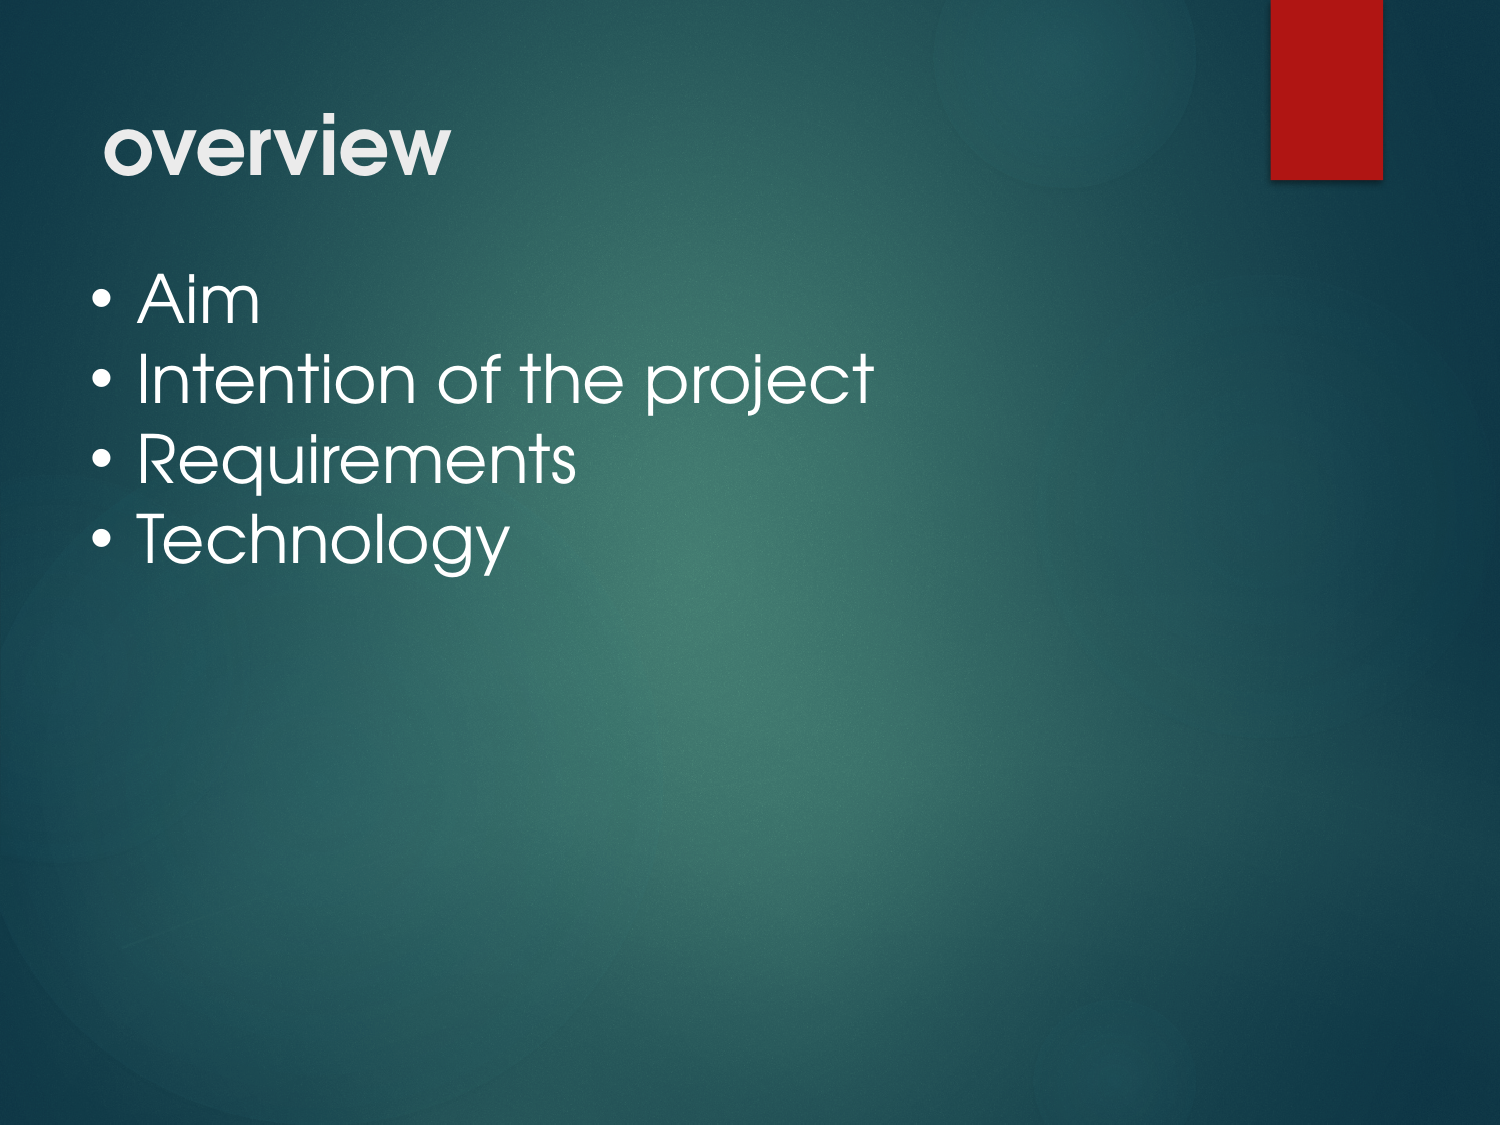

# overview
Aim
Intention of the project
Requirements
Technology